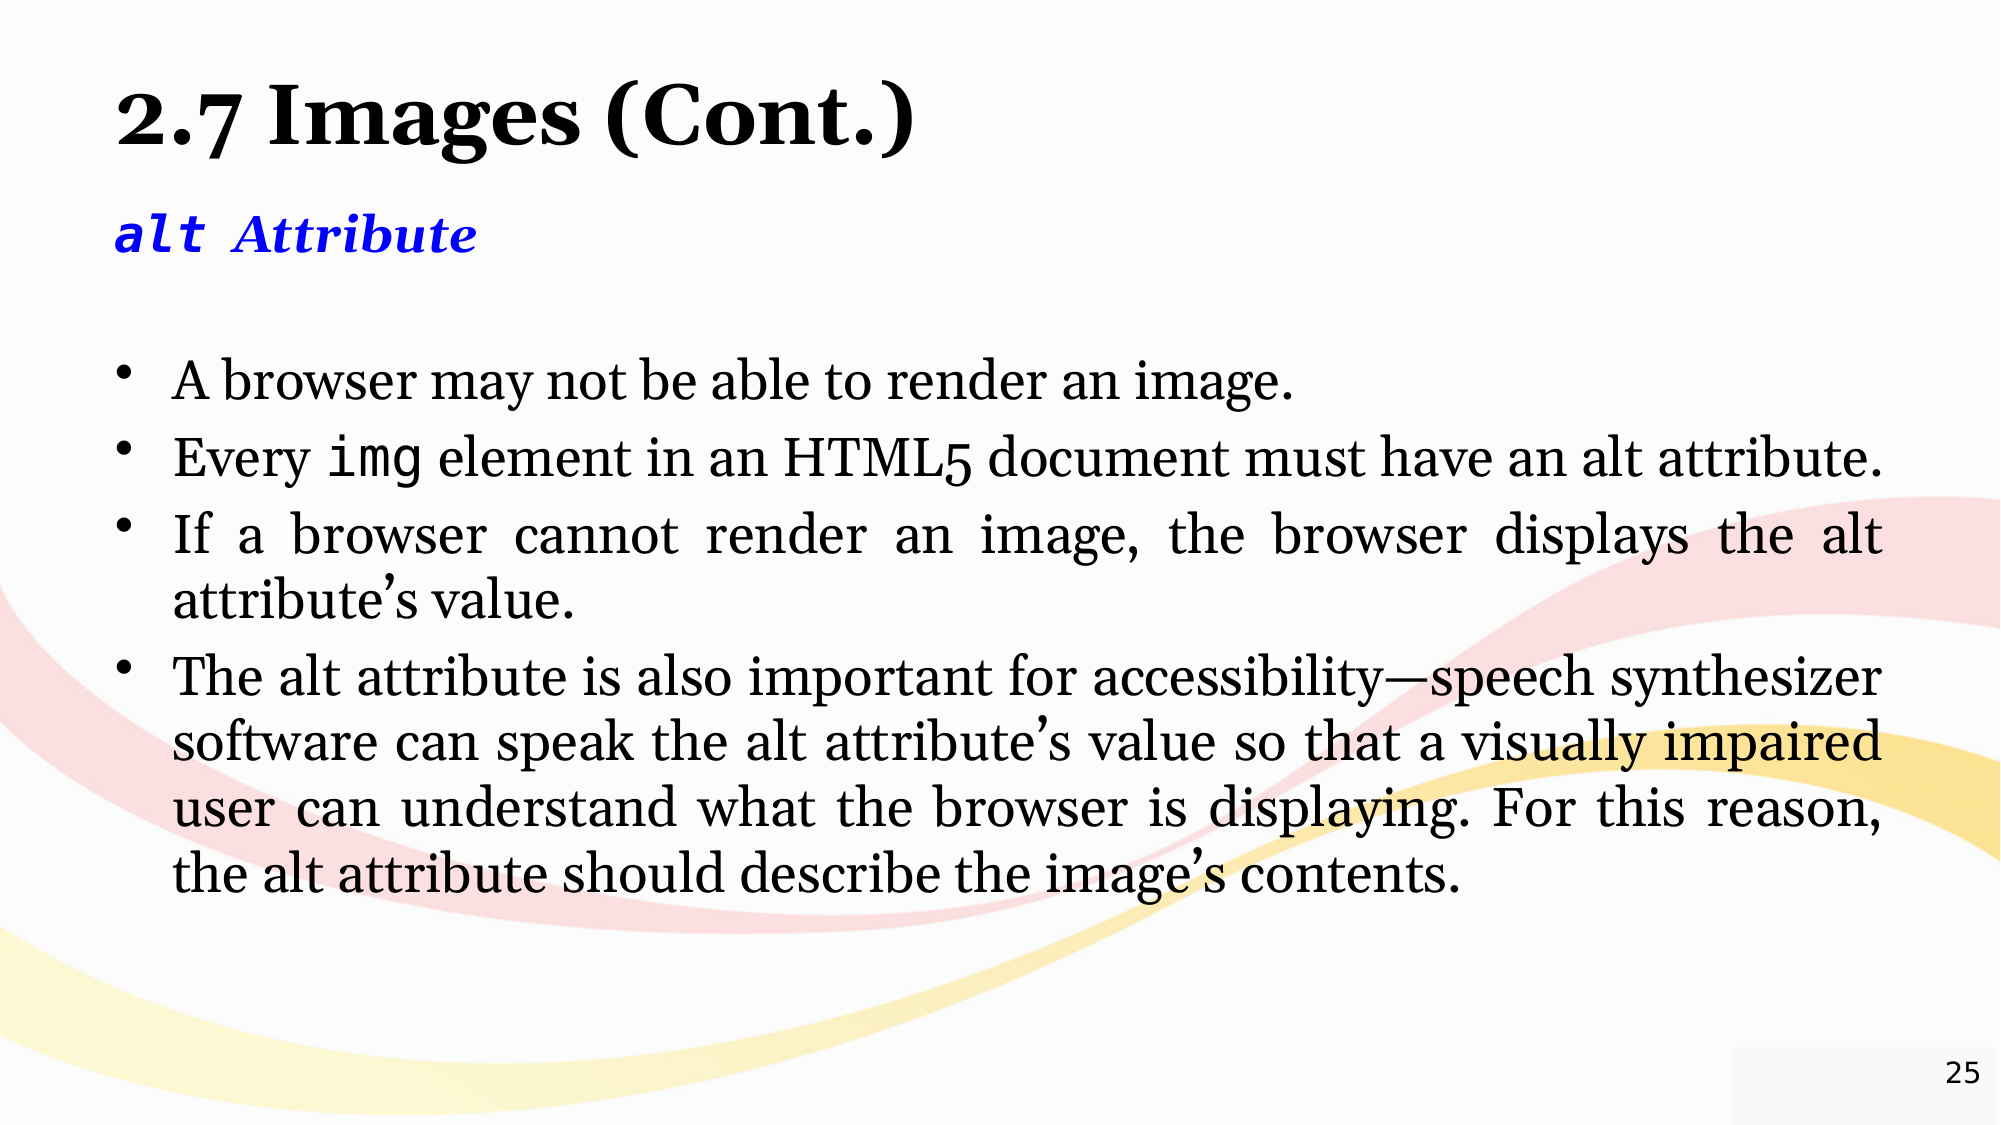

# 2.7 Images (Cont.)
alt  Attribute

A browser may not be able to render an image.
Every img element in an HTML5 document must have an alt attribute.
If a browser cannot render an image, the browser displays the alt attribute’s value.
The alt attribute is also important for accessibility—speech synthesizer software can speak the alt attribute’s value so that a visually impaired user can understand what the browser is displaying. For this reason, the alt attribute should describe the image’s contents.
25